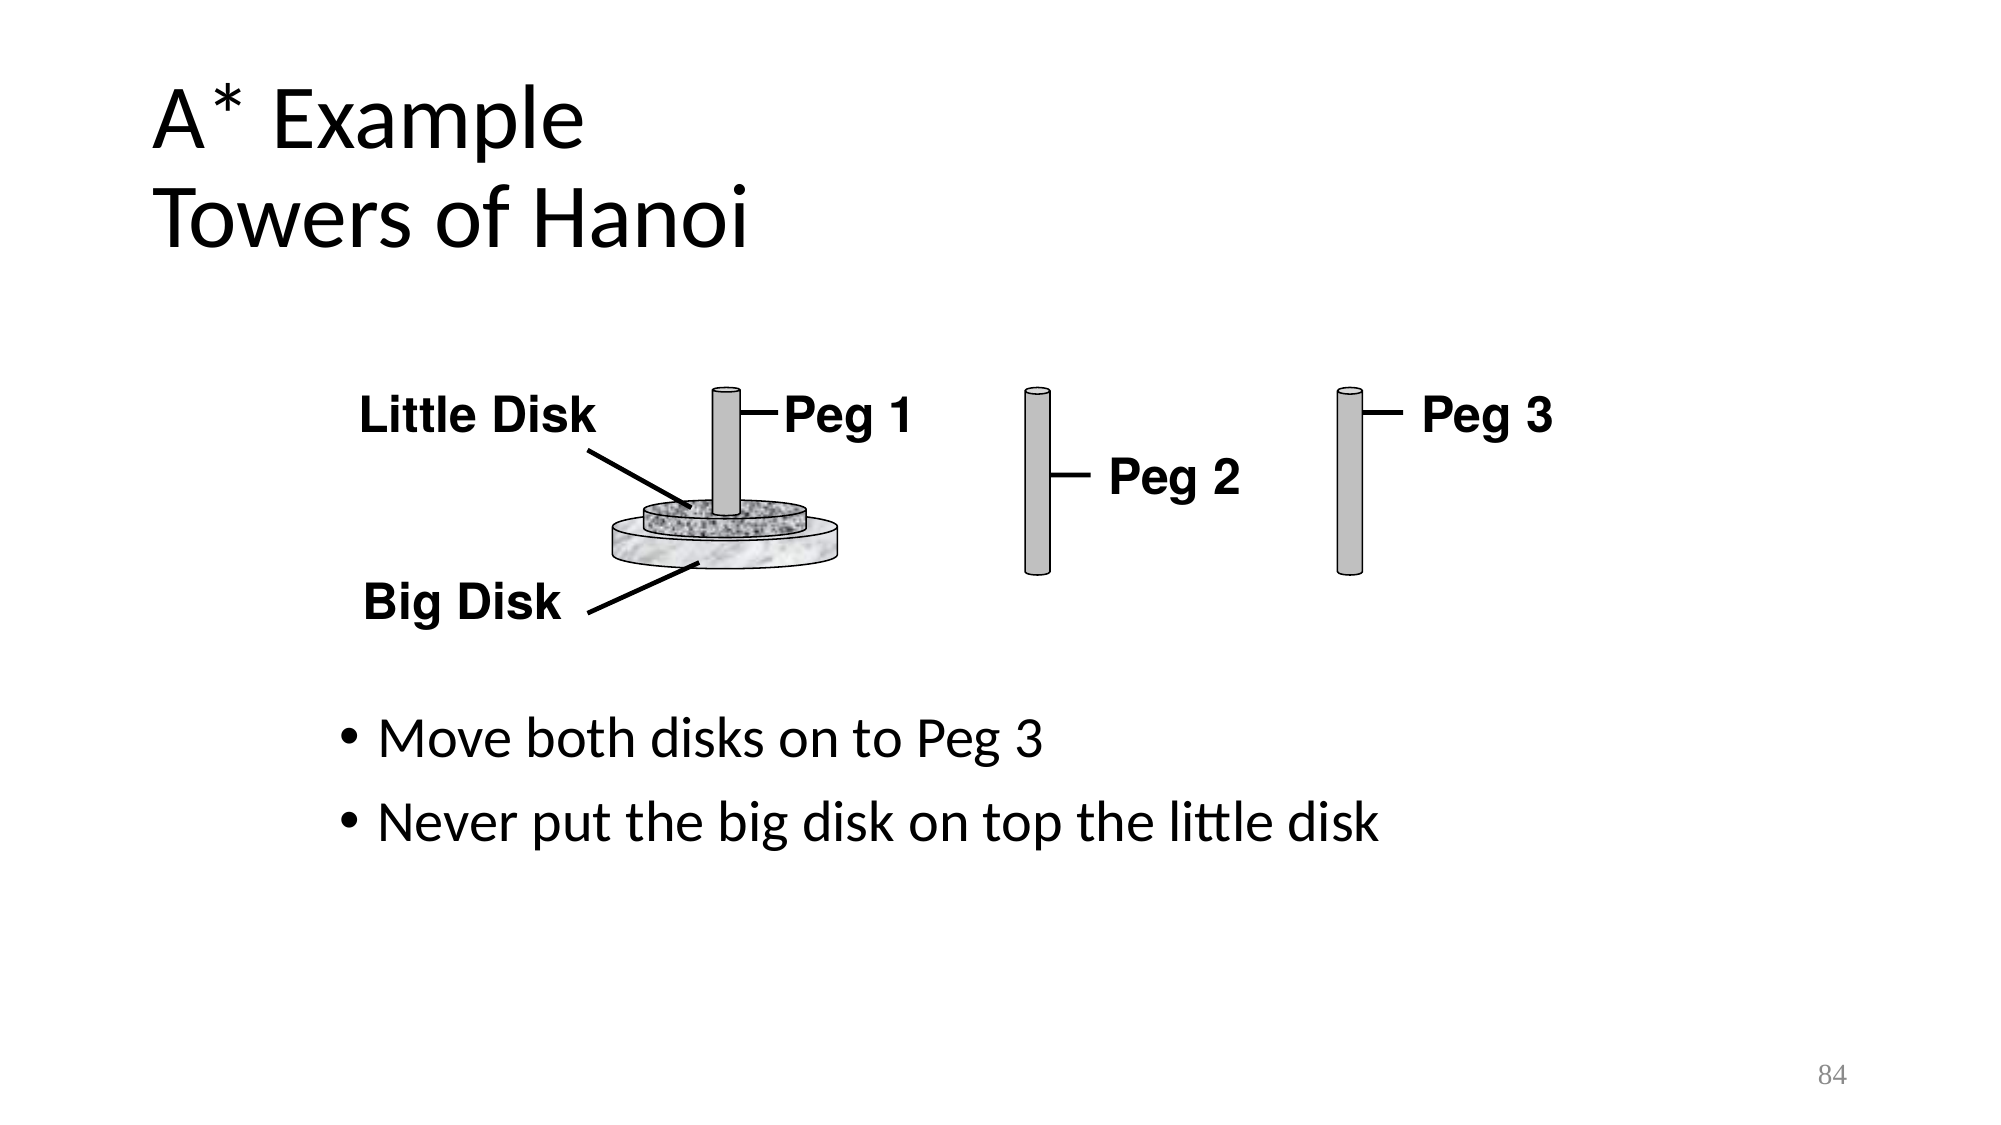

# A* Example Towers of Hanoi
Little Disk
Peg 1
Peg 3

Peg 2

Big Disk

Move both disks on to Peg 3
Never put the big disk on top the little disk

84